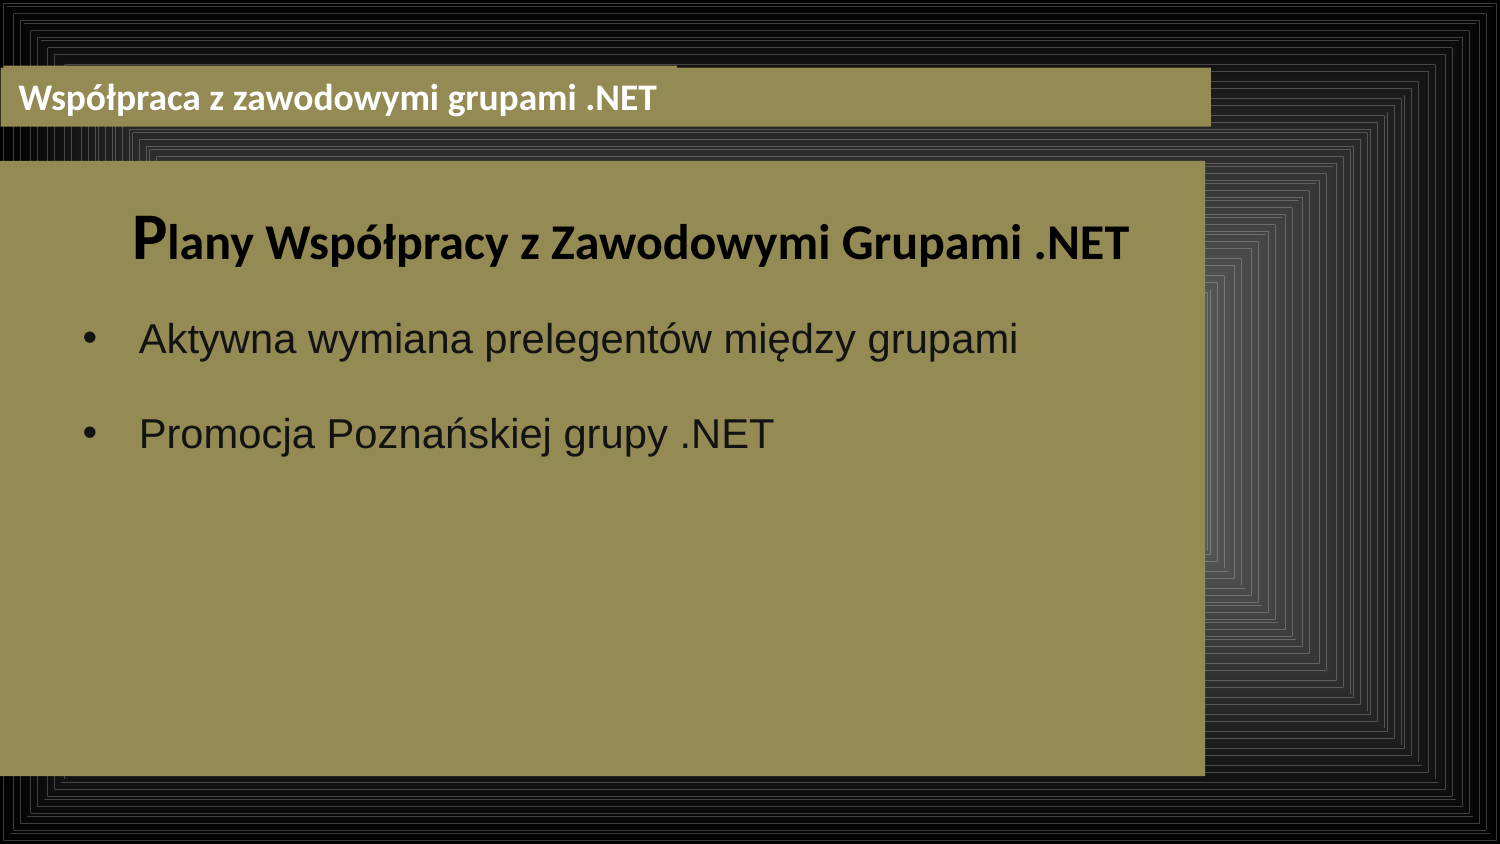

Współpraca z zawodowymi grupami .NET

Plany Współpracy z Zawodowymi Grupami .NET
Aktywna wymiana prelegentów między grupami
Promocja Poznańskiej grupy .NET